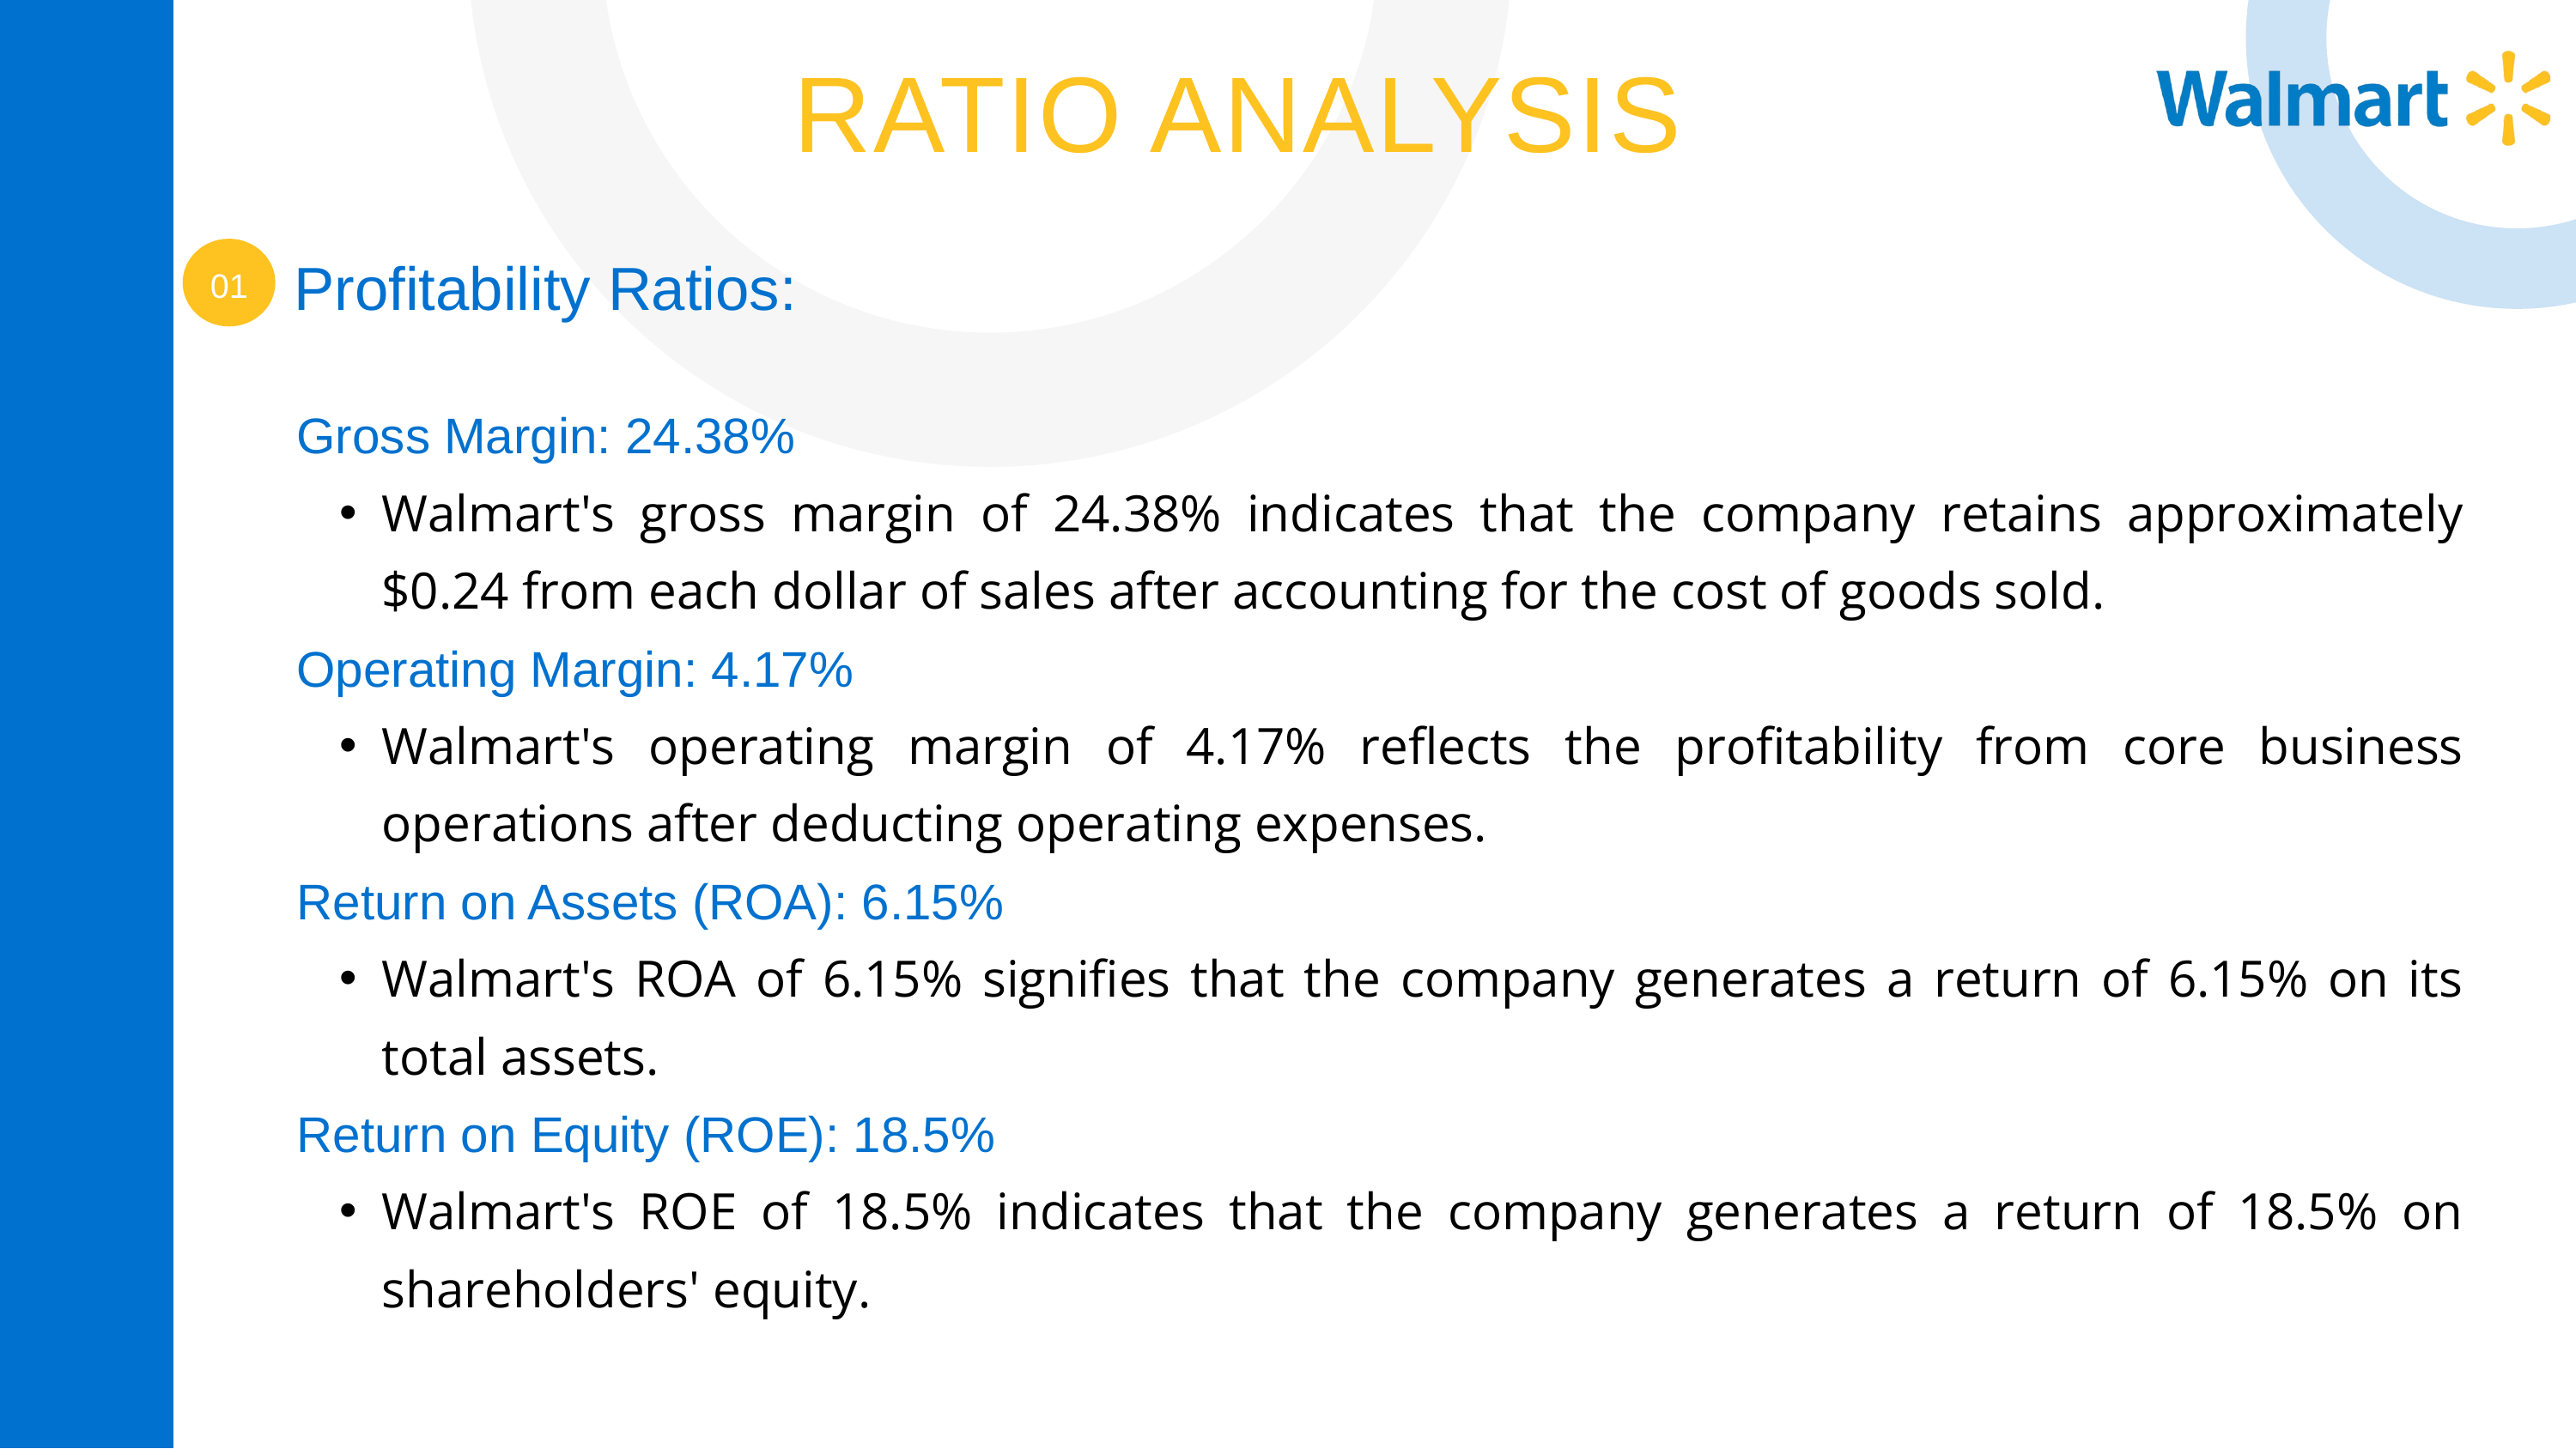

RATIO ANALYSIS
Profitability Ratios:

01
Gross Margin: 24.38%
Walmart's gross margin of 24.38% indicates that the company retains approximately $0.24 from each dollar of sales after accounting for the cost of goods sold.
Operating Margin: 4.17%
Walmart's operating margin of 4.17% reflects the profitability from core business operations after deducting operating expenses.
Return on Assets (ROA): 6.15%
Walmart's ROA of 6.15% signifies that the company generates a return of 6.15% on its total assets.
Return on Equity (ROE): 18.5%
Walmart's ROE of 18.5% indicates that the company generates a return of 18.5% on shareholders' equity.
STATISTIC